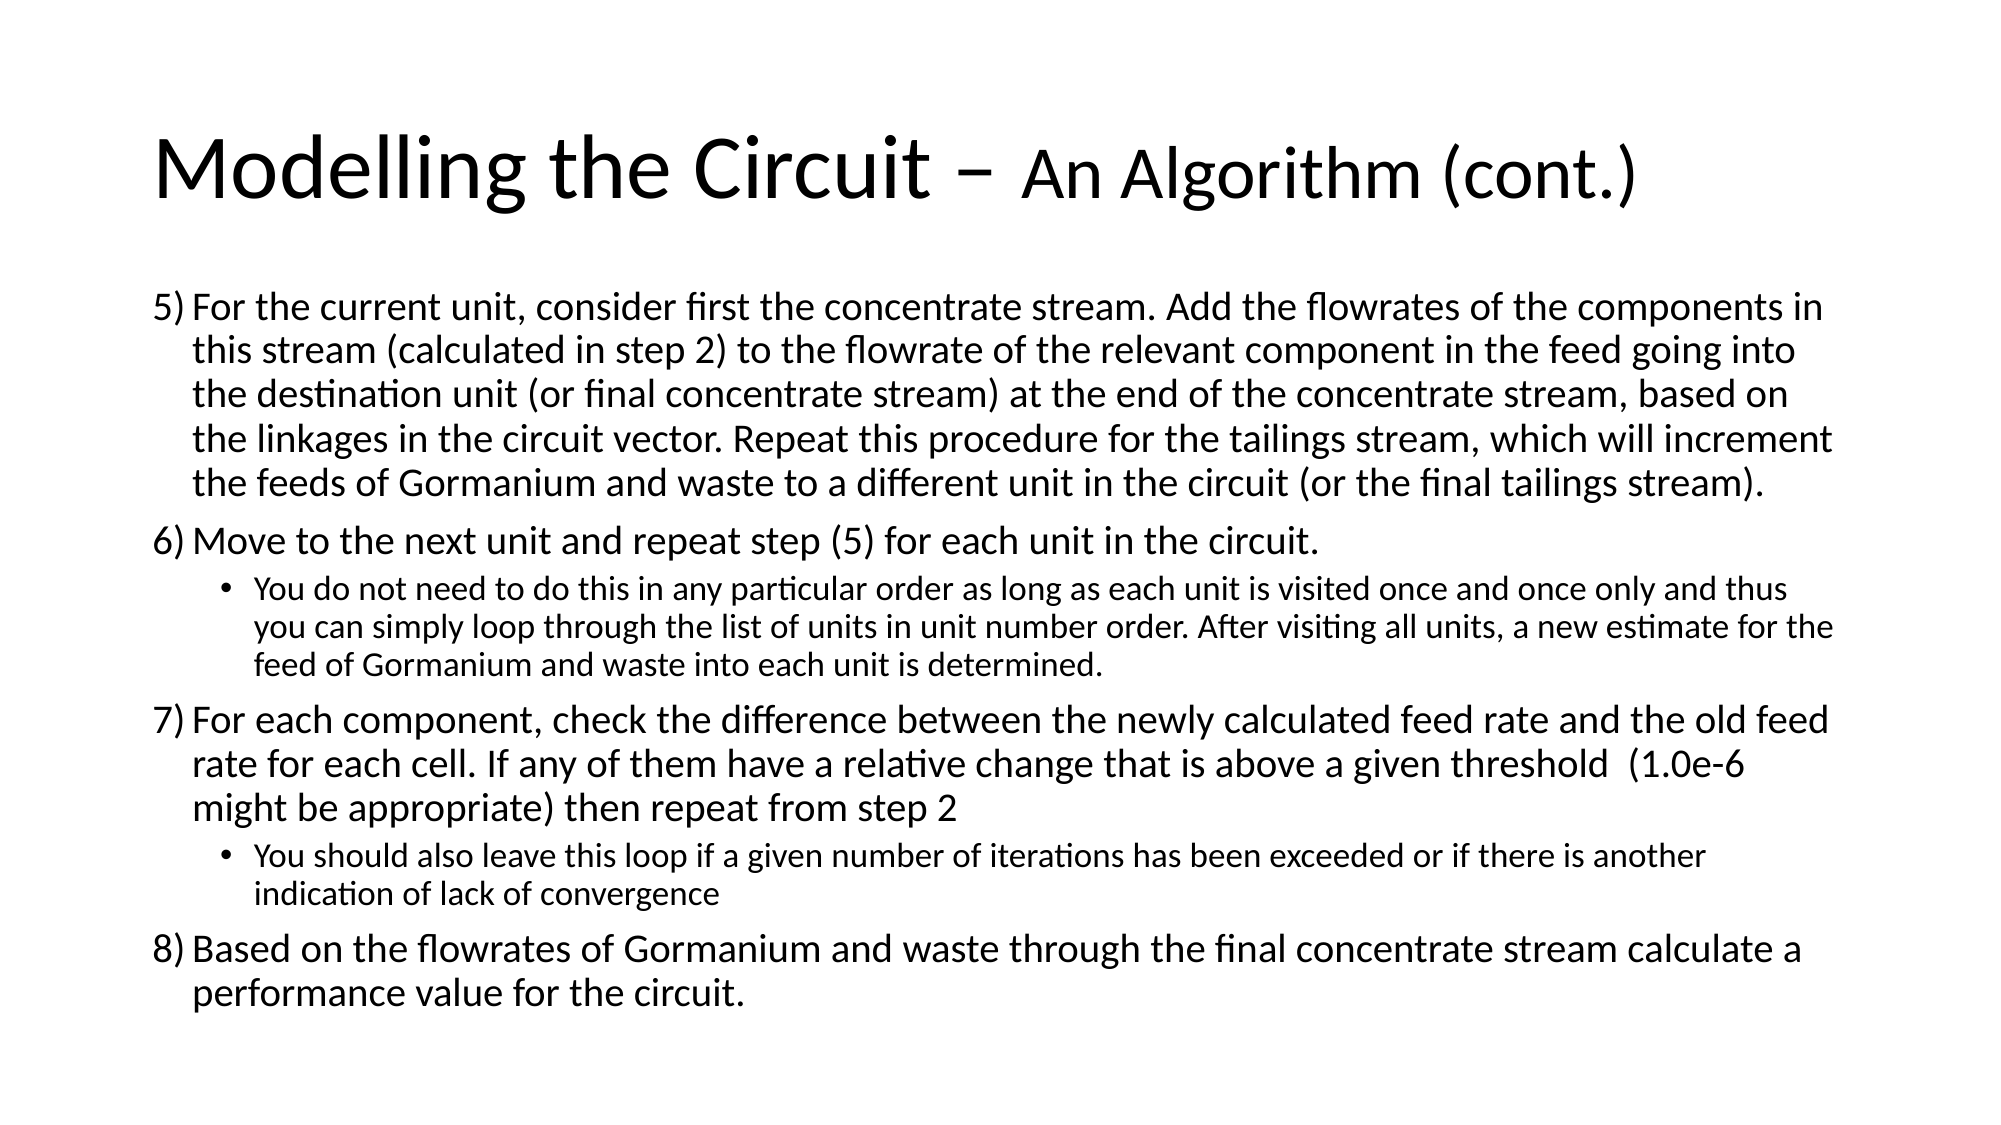

# Modelling the Circuit – An Algorithm (cont.)
5)	For the current unit, consider first the concentrate stream. Add the flowrates of the components in this stream (calculated in step 2) to the flowrate of the relevant component in the feed going into the destination unit (or final concentrate stream) at the end of the concentrate stream, based on the linkages in the circuit vector. Repeat this procedure for the tailings stream, which will increment the feeds of Gormanium and waste to a different unit in the circuit (or the final tailings stream).
6)	Move to the next unit and repeat step (5) for each unit in the circuit.
You do not need to do this in any particular order as long as each unit is visited once and once only and thus you can simply loop through the list of units in unit number order. After visiting all units, a new estimate for the feed of Gormanium and waste into each unit is determined.
7)	For each component, check the difference between the newly calculated feed rate and the old feed rate for each cell. If any of them have a relative change that is above a given threshold  (1.0e-6 might be appropriate) then repeat from step 2
You should also leave this loop if a given number of iterations has been exceeded or if there is another indication of lack of convergence
8)	Based on the flowrates of Gormanium and waste through the final concentrate stream calculate a performance value for the circuit.